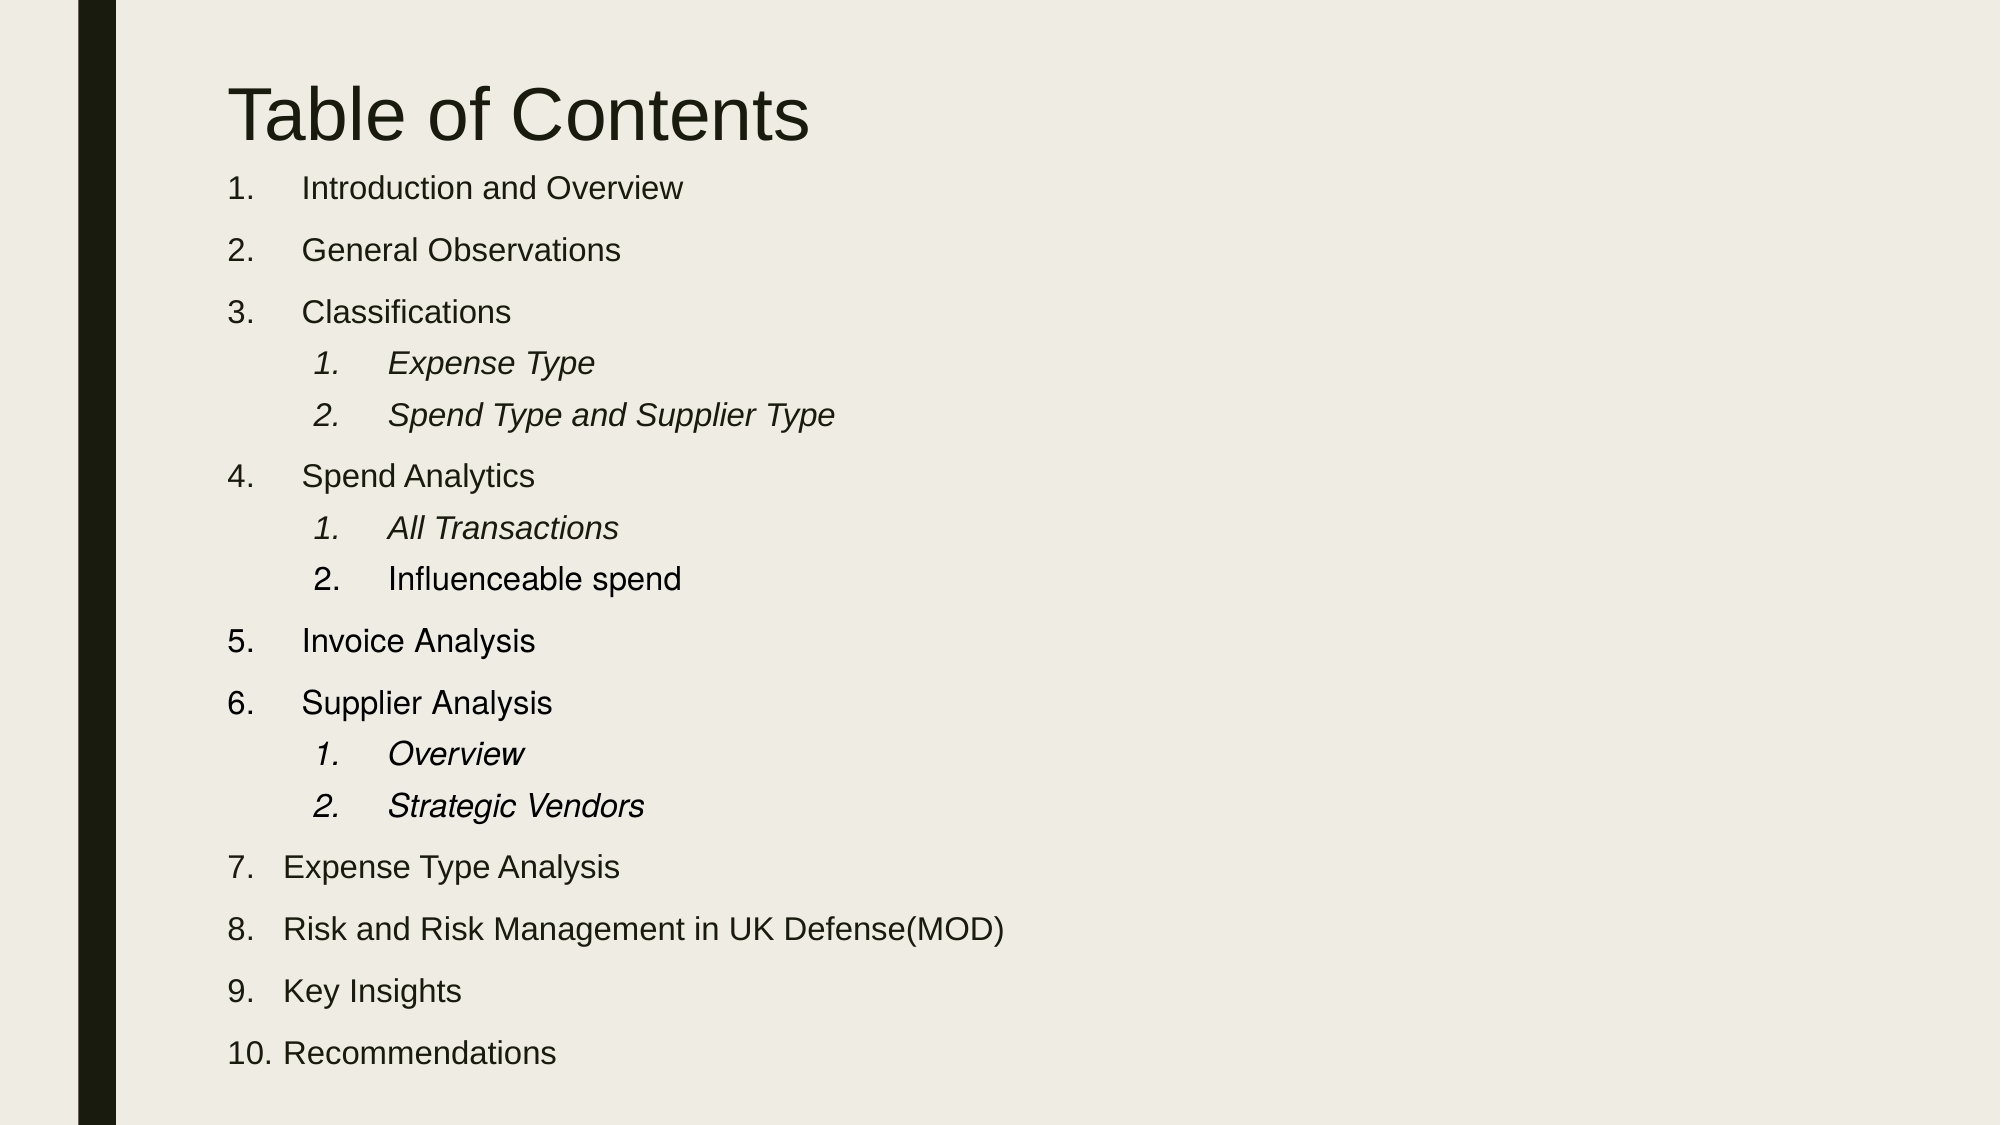

# Table of Contents
Introduction and Overview
General Observations
Classifications
Expense Type
Spend Type and Supplier Type
Spend Analytics
All Transactions
Influenceable spend
Invoice Analysis
Supplier Analysis
Overview
Strategic Vendors
Expense Type Analysis
Risk and Risk Management in UK Defense(MOD)
Key Insights
Recommendations